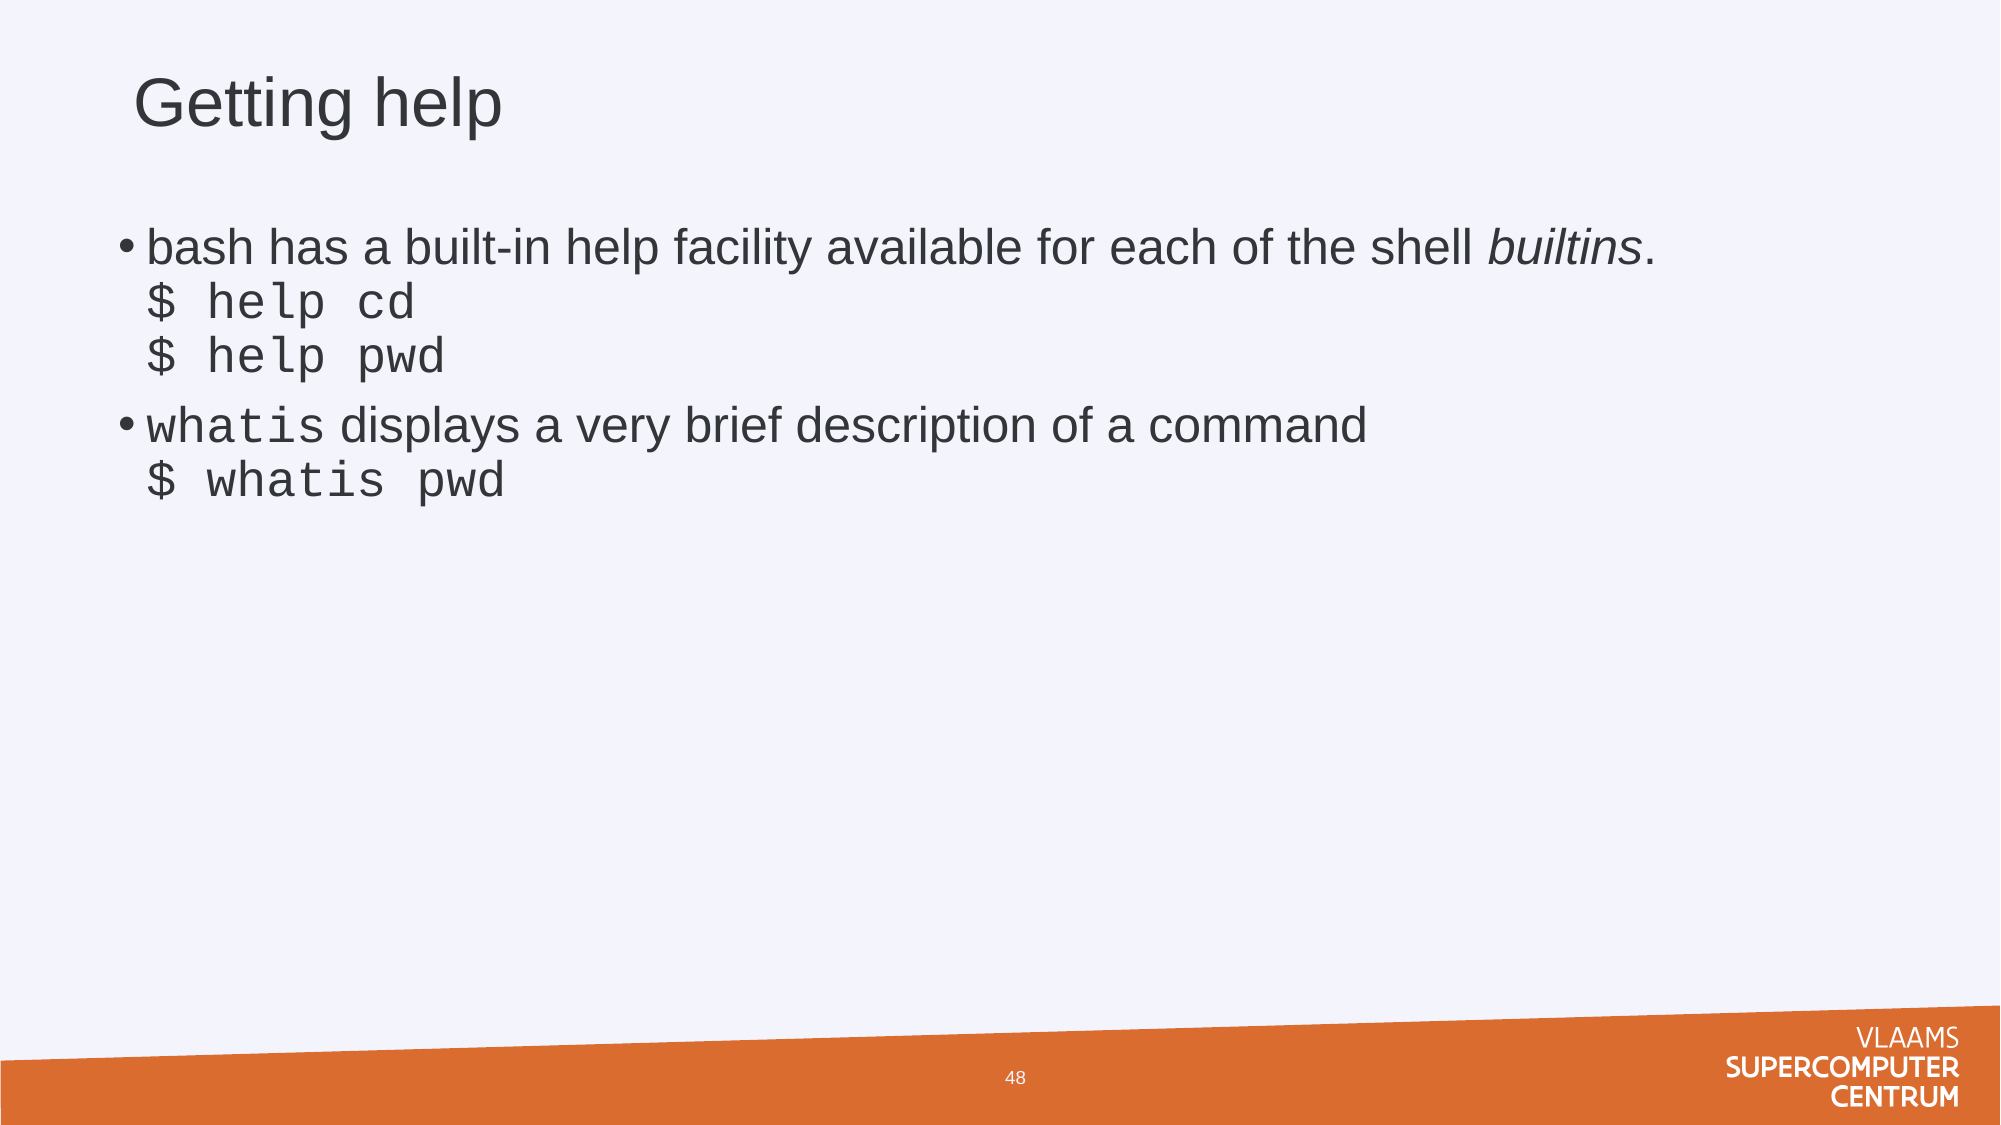

# Getting help
bash has a built-in help facility available for each of the shell builtins.
$ help cd
$ help pwd
whatis displays a very brief description of a command
$ whatis pwd
48